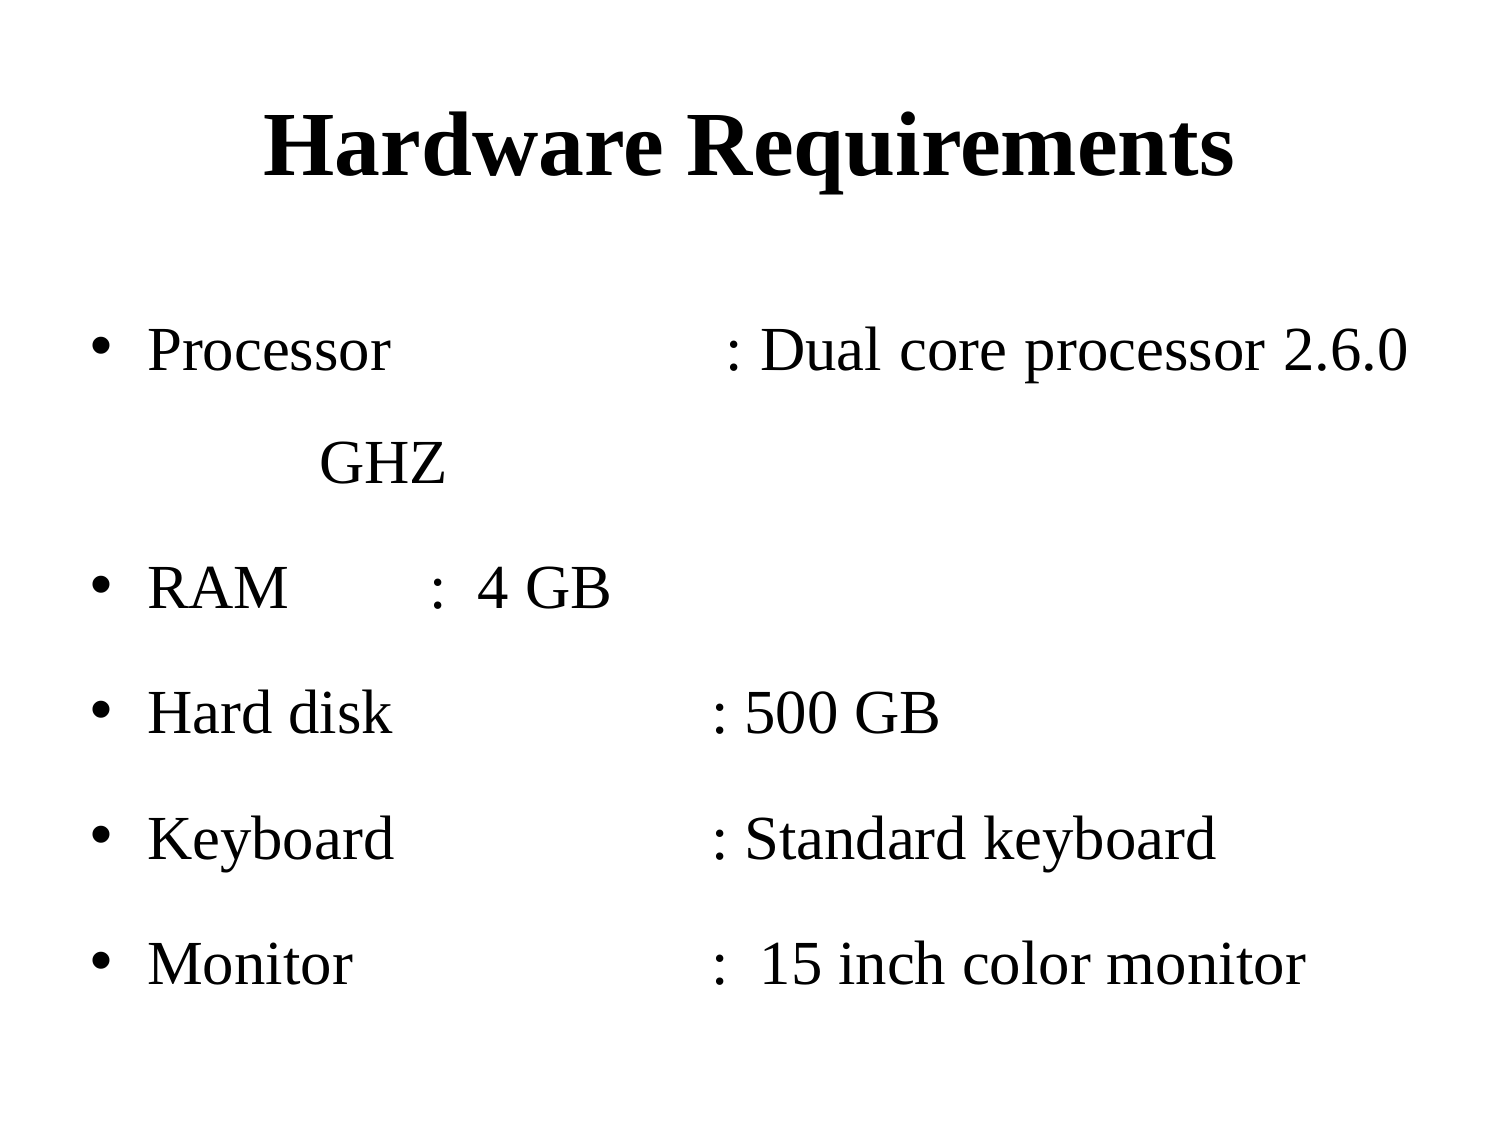

# Hardware Requirements
Processor        		: Dual core processor 2.6.0 				  GHZ
RAM  			:  4 GB
Hard disk        		: 500 GB
Keyboard        		: Standard keyboard
Monitor           		:  15 inch color monitor